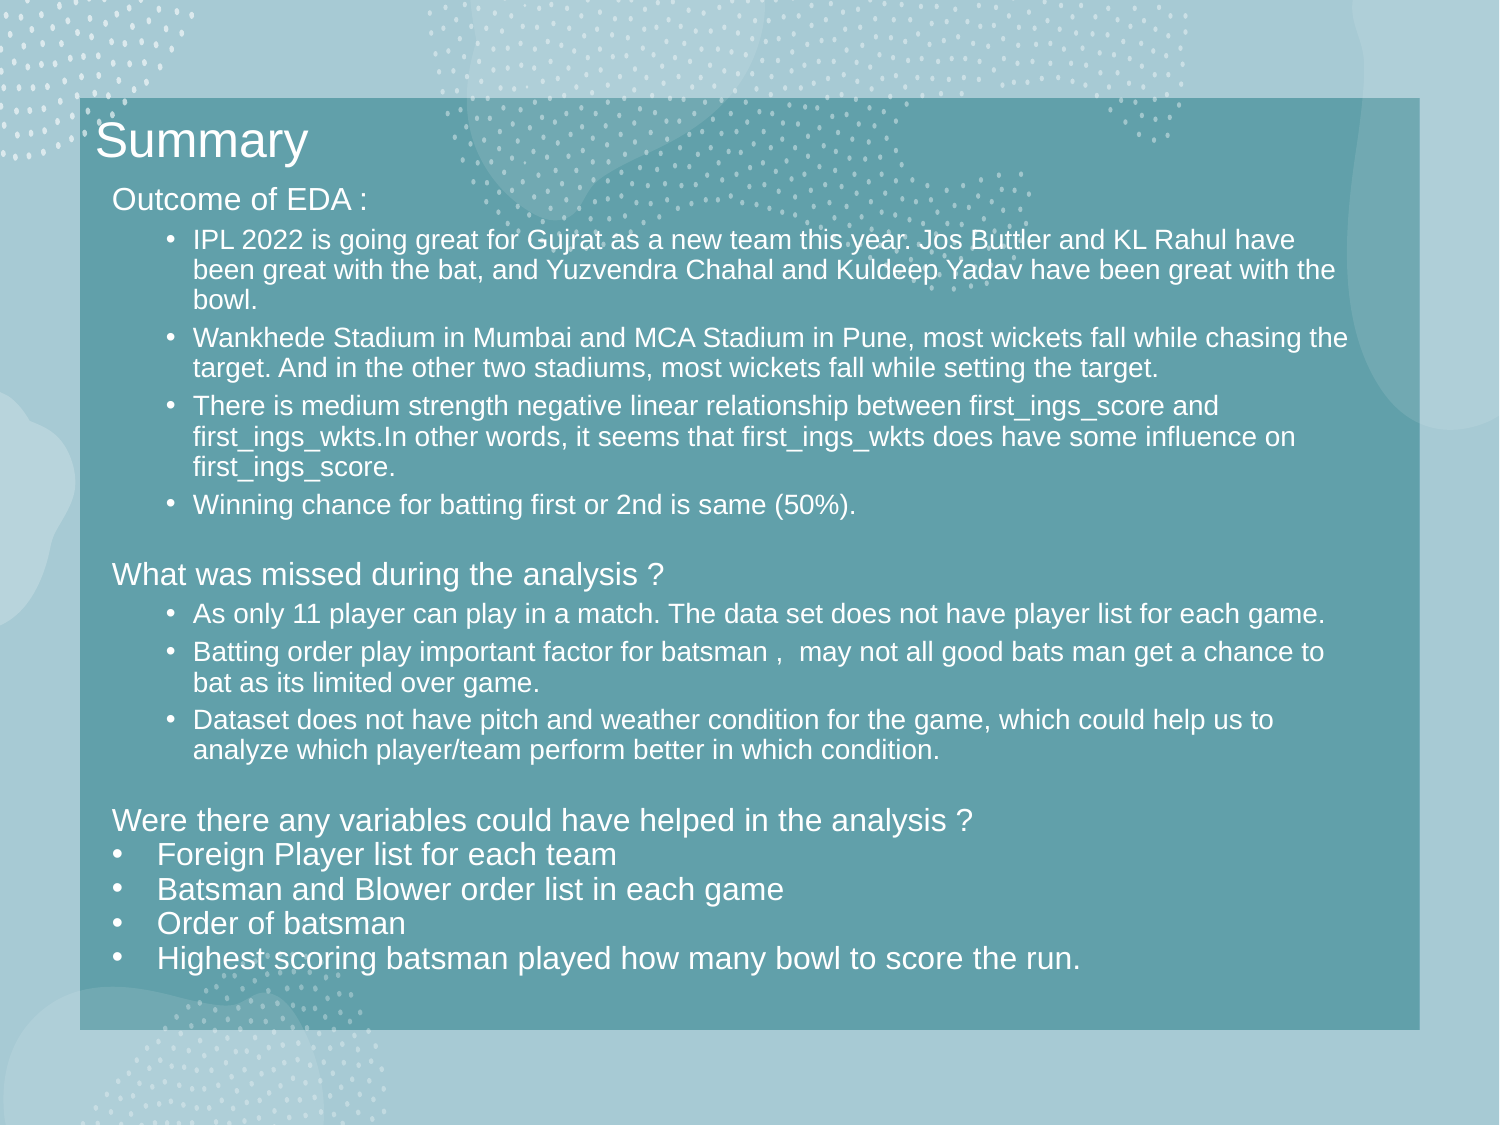

# Summary
Outcome of EDA :
IPL 2022 is going great for Gujrat as a new team this year. Jos Buttler and KL Rahul have been great with the bat, and Yuzvendra Chahal and Kuldeep Yadav have been great with the bowl.
Wankhede Stadium in Mumbai and MCA Stadium in Pune, most wickets fall while chasing the target. And in the other two stadiums, most wickets fall while setting the target.
There is medium strength negative linear relationship between first_ings_score and first_ings_wkts.In other words, it seems that first_ings_wkts does have some influence on first_ings_score.
Winning chance for batting first or 2nd is same (50%).

What was missed during the analysis ?
As only 11 player can play in a match. The data set does not have player list for each game.
Batting order play important factor for batsman ,  may not all good bats man get a chance to bat as its limited over game.
Dataset does not have pitch and weather condition for the game, which could help us to analyze which player/team perform better in which condition.

Were there any variables could have helped in the analysis ?
Foreign Player list for each team
Batsman and Blower order list in each game
Order of batsman
Highest scoring batsman played how many bowl to score the run.